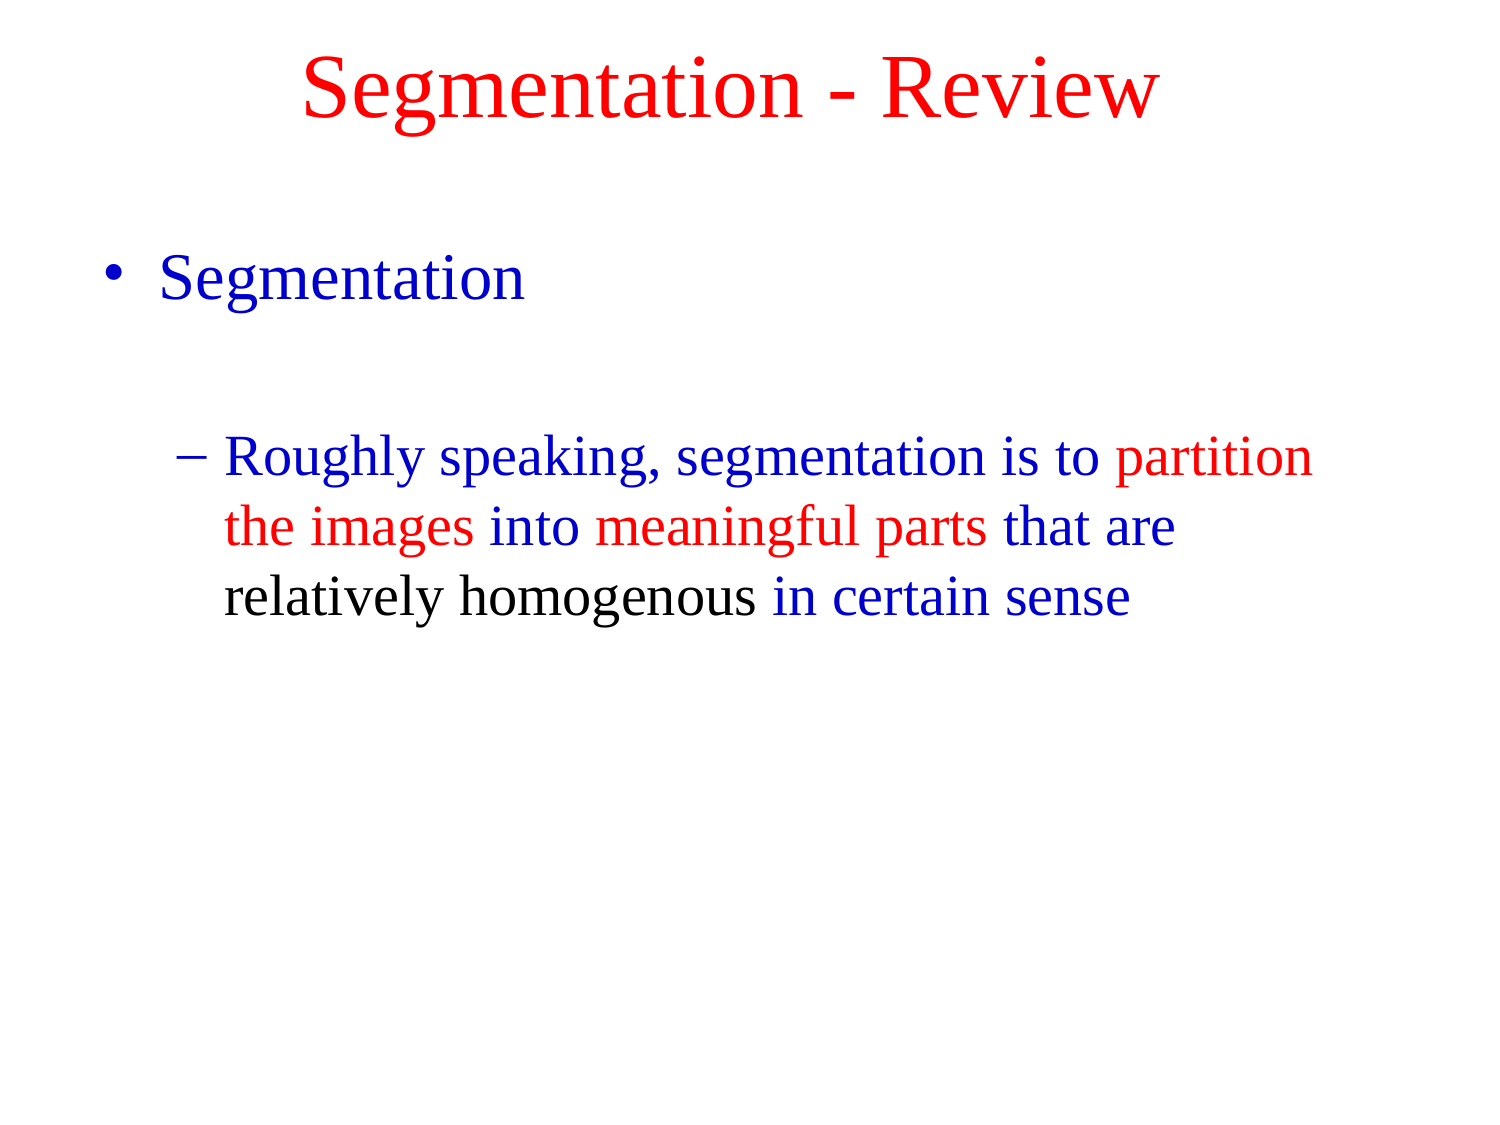

# Segmentation - Review
Segmentation

Roughly speaking, segmentation is to partition the images into meaningful parts that are relatively homogenous in certain sense